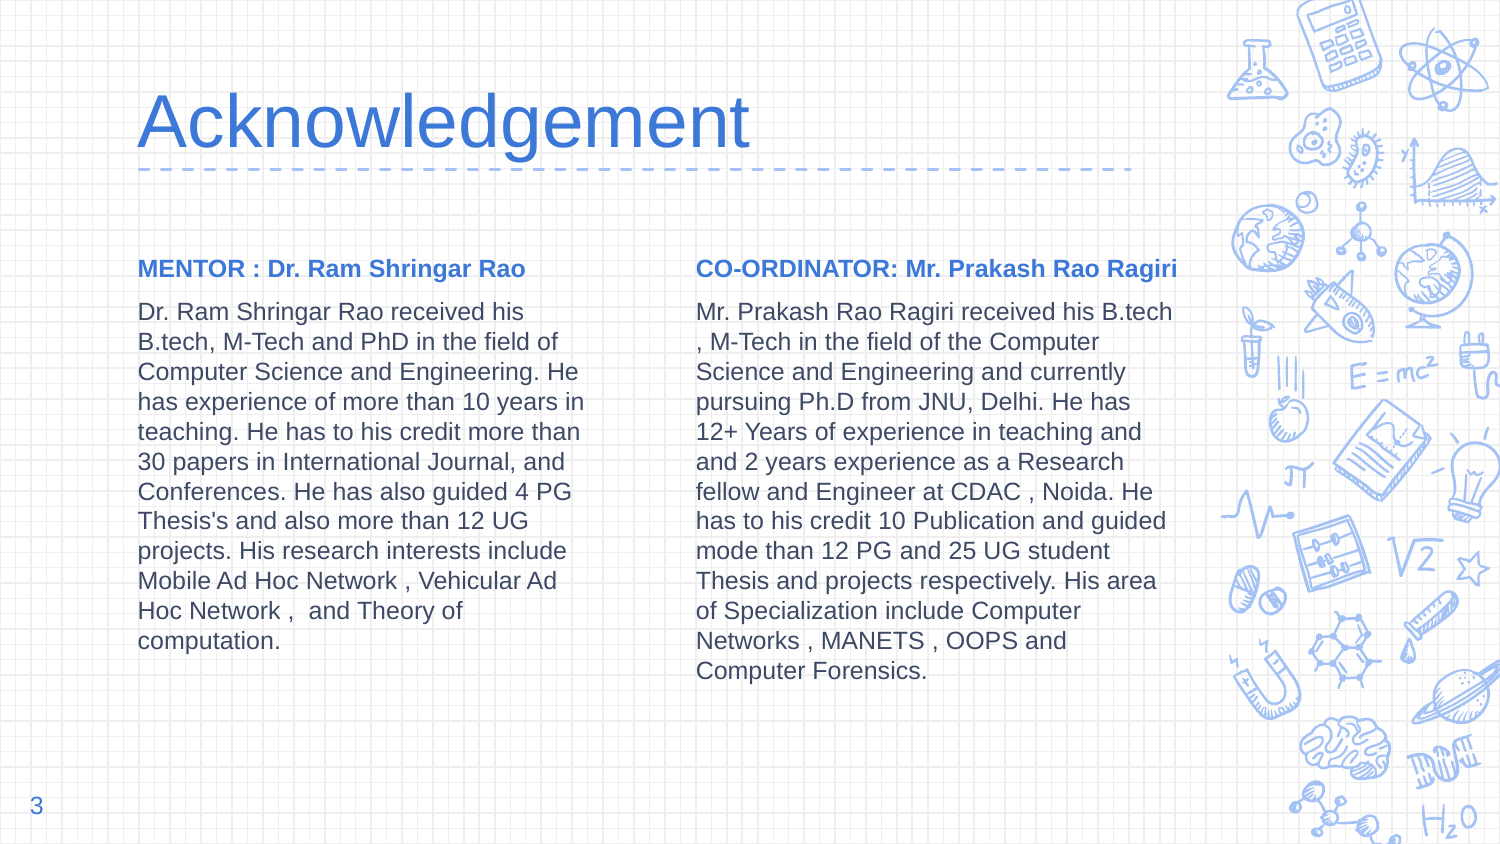

# Acknowledgement
MENTOR : Dr. Ram Shringar Rao
Dr. Ram Shringar Rao received his B.tech, M-Tech and PhD in the field of Computer Science and Engineering. He has experience of more than 10 years in teaching. He has to his credit more than 30 papers in International Journal, and Conferences. He has also guided 4 PG Thesis's and also more than 12 UG projects. His research interests include Mobile Ad Hoc Network , Vehicular Ad Hoc Network ,  and Theory of computation.

CO-ORDINATOR: Mr. Prakash Rao Ragiri
Mr. Prakash Rao Ragiri received his B.tech , M-Tech in the field of the Computer Science and Engineering and currently pursuing Ph.D from JNU, Delhi. He has 12+ Years of experience in teaching and and 2 years experience as a Research fellow and Engineer at CDAC , Noida. He has to his credit 10 Publication and guided mode than 12 PG and 25 UG student Thesis and projects respectively. His area of Specialization include Computer Networks , MANETS , OOPS and Computer Forensics.
3